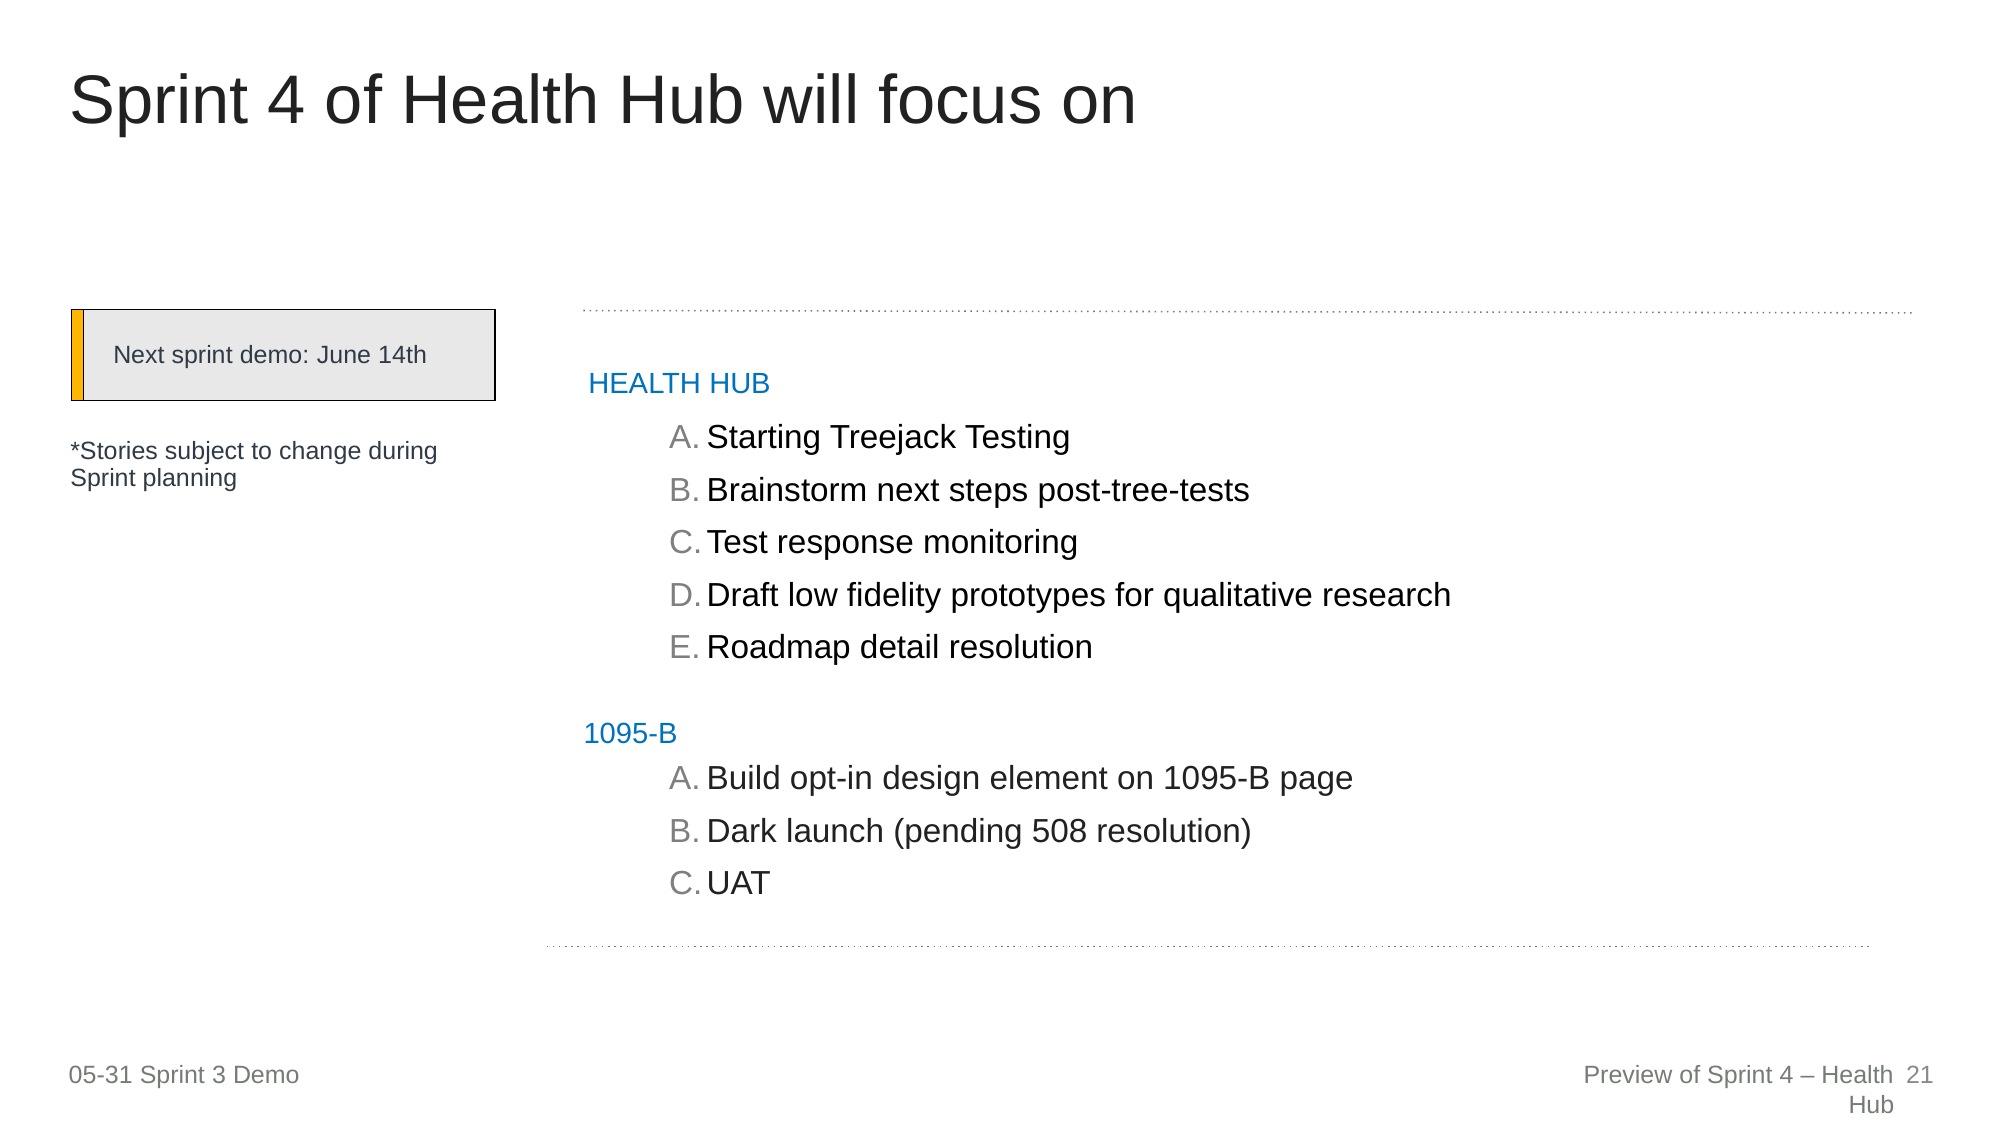

Sprint 4 of Health Hub will focus on
|  | Next sprint demo: June 14th |
| --- | --- |
HEALTH HUB
Starting Treejack Testing
Brainstorm next steps post-tree-tests
Test response monitoring
Draft low fidelity prototypes for qualitative research
Roadmap detail resolution
*Stories subject to change during Sprint planning
1095-B
Build opt-in design element on 1095-B page
Dark launch (pending 508 resolution)
UAT
21
05-31 Sprint 3 Demo
Preview of Sprint 4 – Health Hub